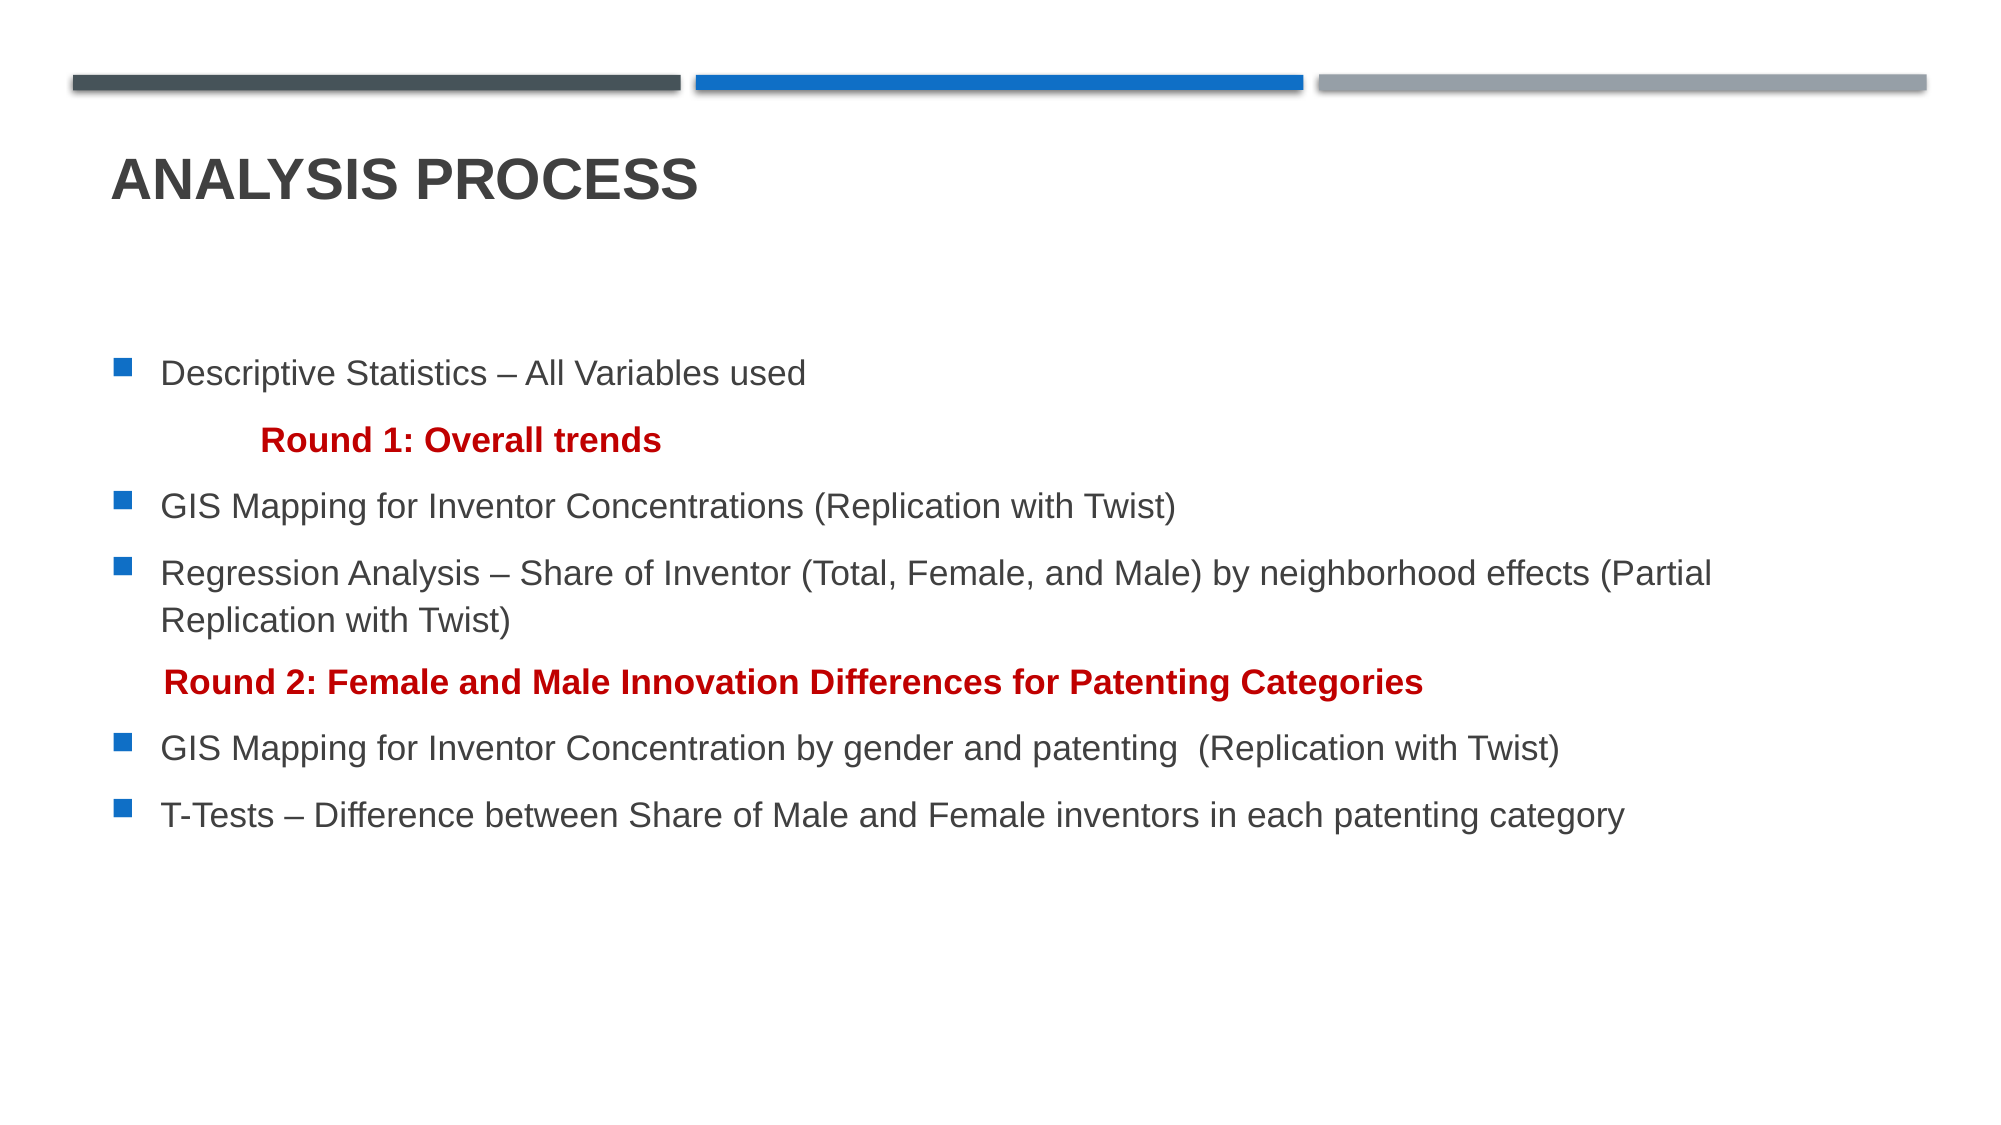

# Analysis Process
Descriptive Statistics – All Variables used
	Round 1: Overall trends
GIS Mapping for Inventor Concentrations (Replication with Twist)
Regression Analysis – Share of Inventor (Total, Female, and Male) by neighborhood effects (Partial Replication with Twist)
Round 2: Female and Male Innovation Differences for Patenting Categories
GIS Mapping for Inventor Concentration by gender and patenting  (Replication with Twist)
T-Tests – Difference between Share of Male and Female inventors in each patenting category